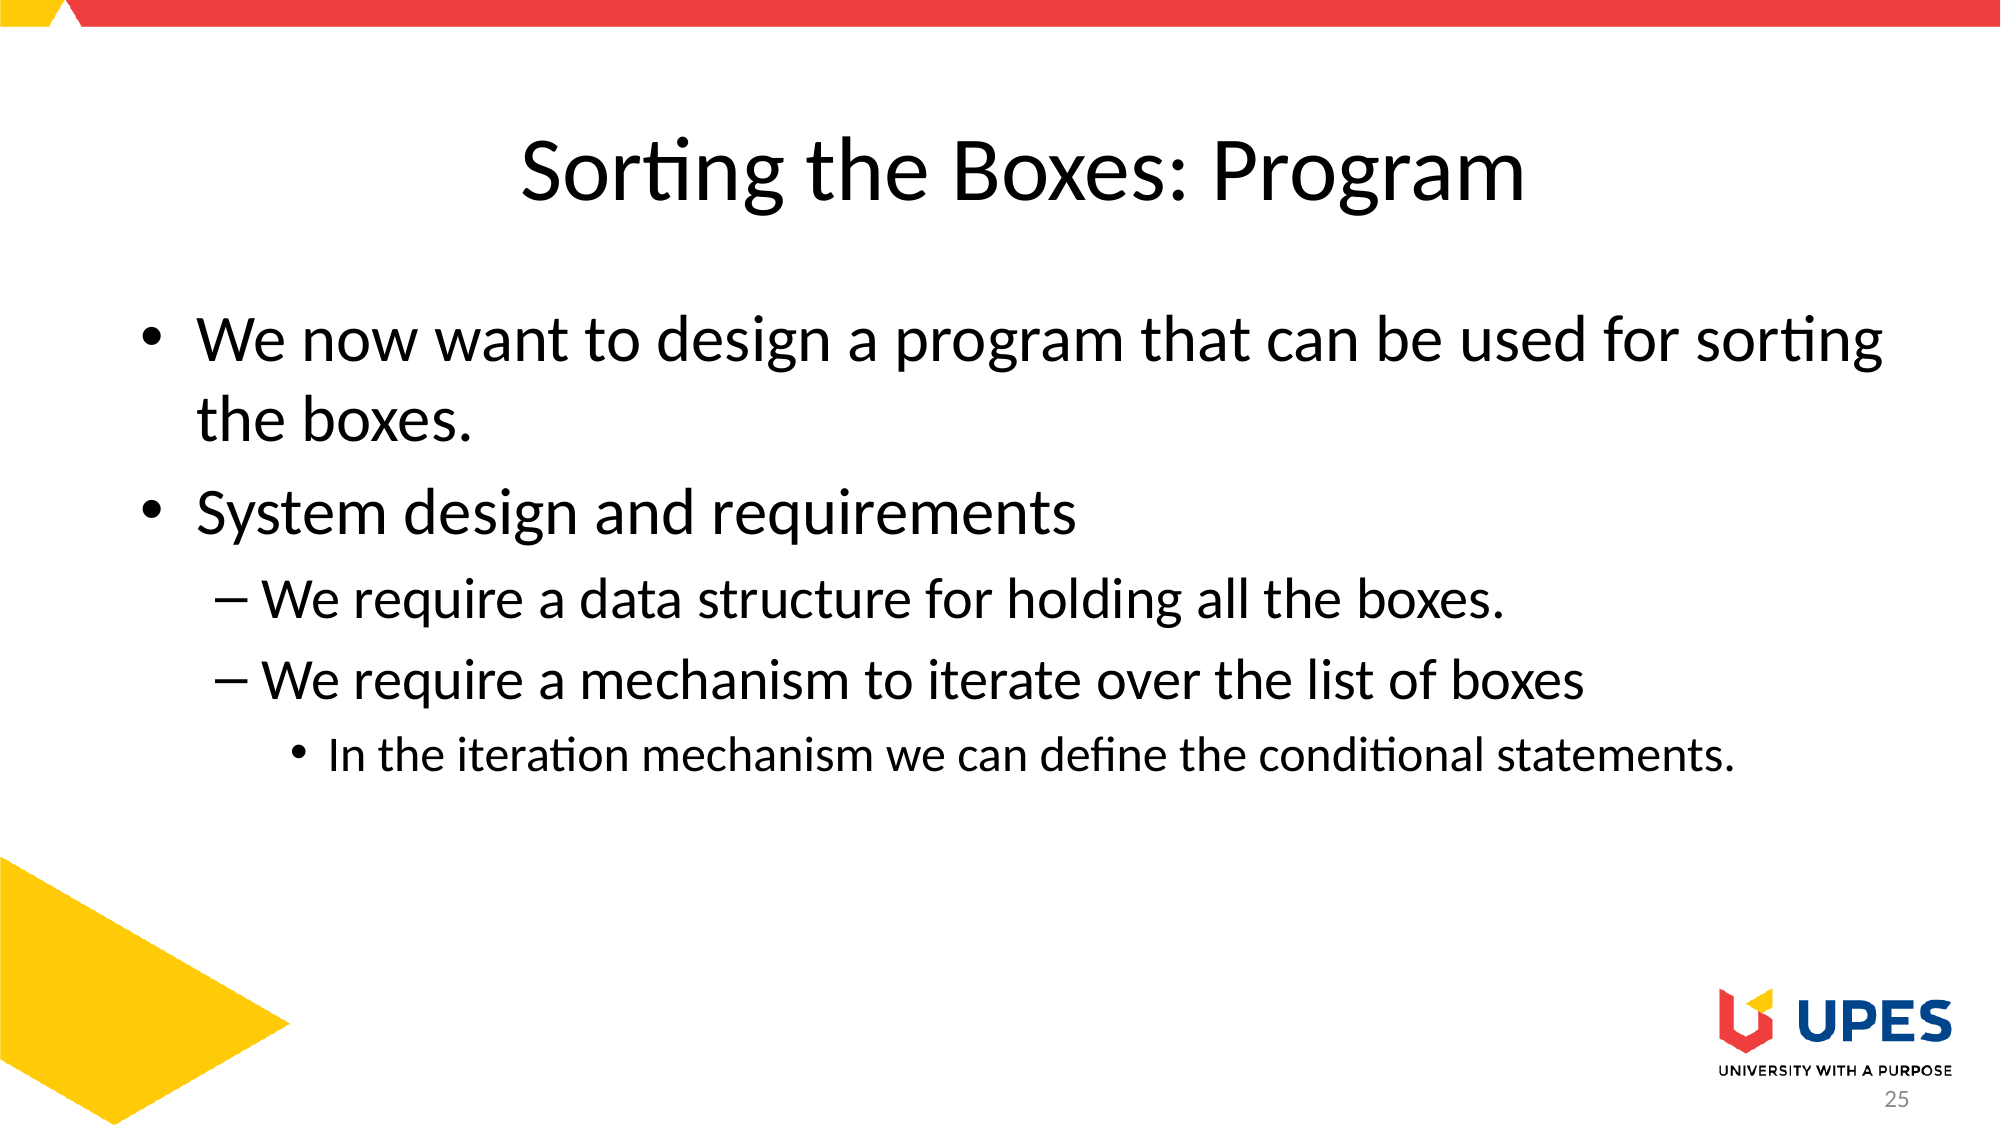

# Sorting the Boxes: Program
We now want to design a program that can be used for sorting the boxes.
System design and requirements
We require a data structure for holding all the boxes.
We require a mechanism to iterate over the list of boxes
In the iteration mechanism we can define the conditional statements.